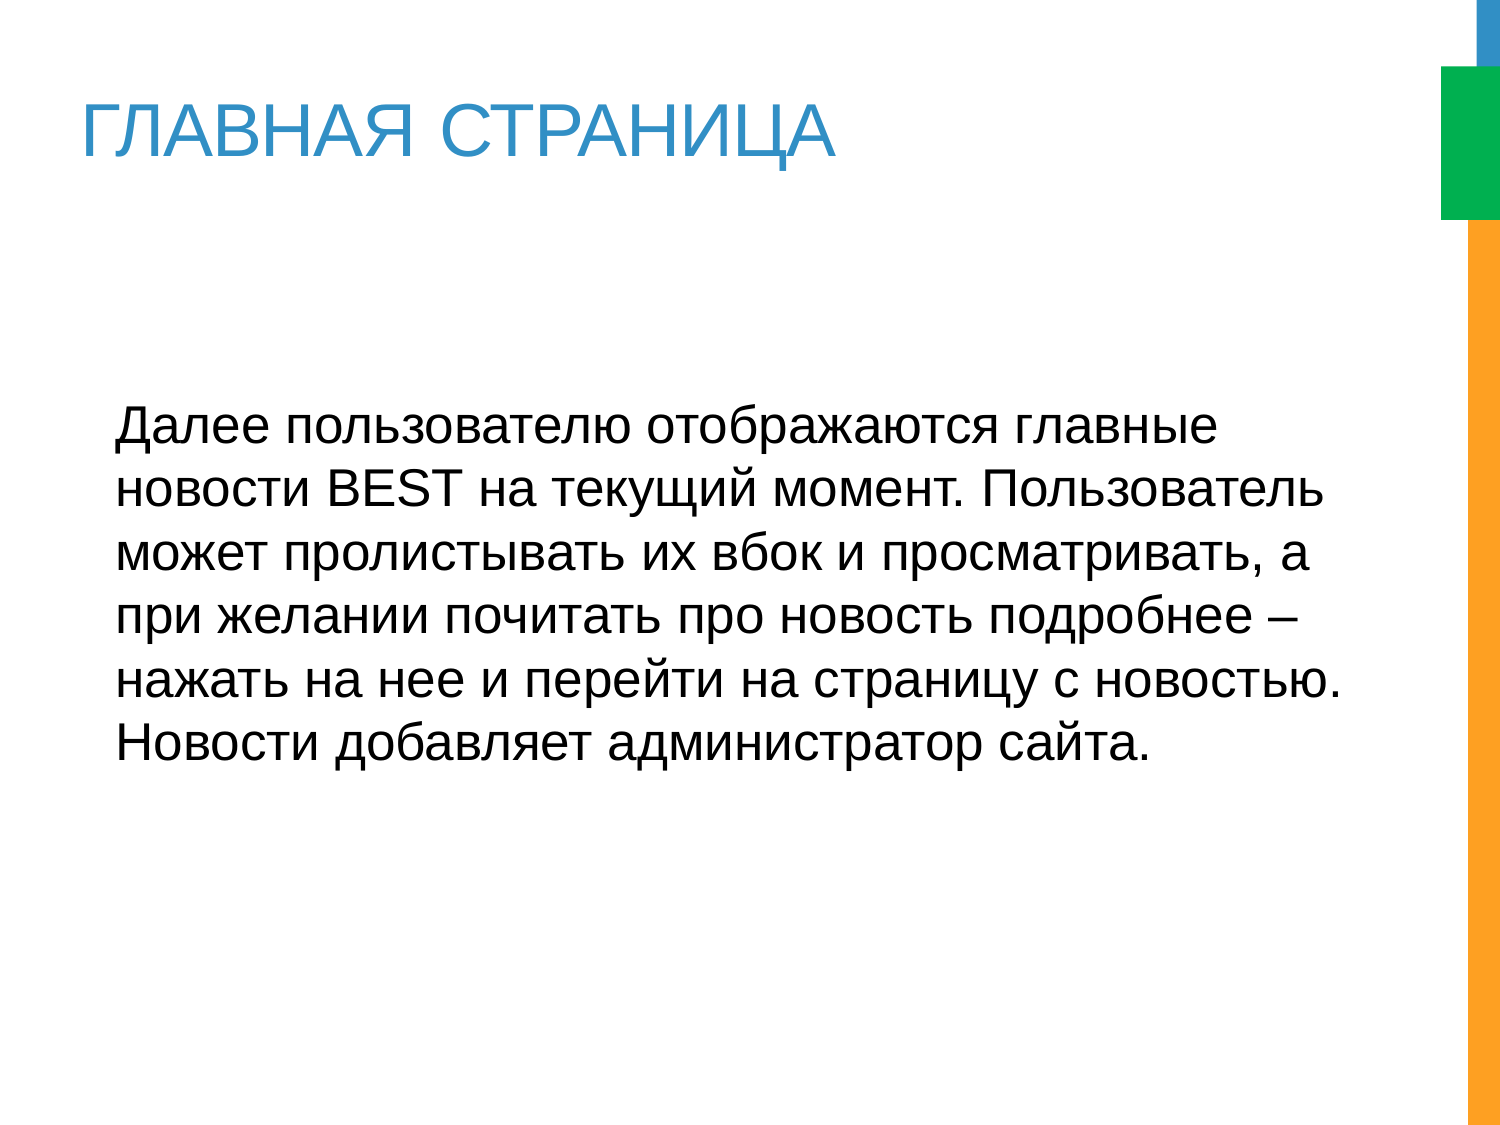

# Главная страница

Далее пользователю отображаются главные новости BEST на текущий момент. Пользователь может пролистывать их вбок и просматривать, а при желании почитать про новость подробнее – нажать на нее и перейти на страницу с новостью. Новости добавляет администратор сайта.